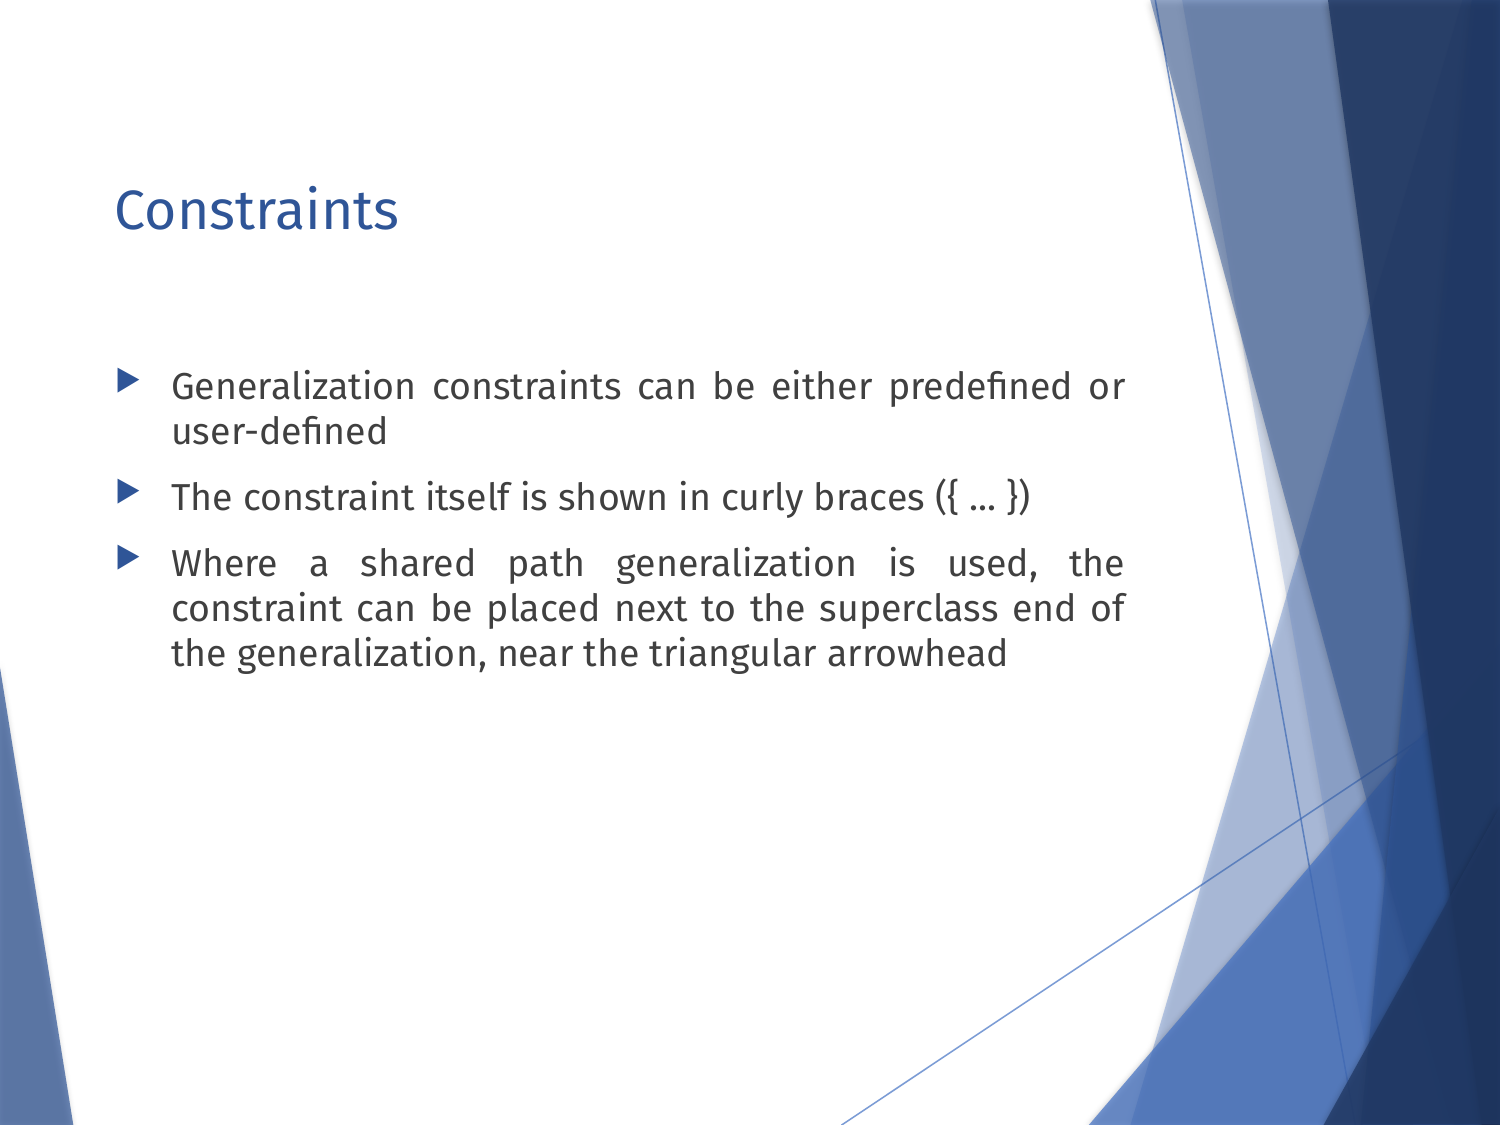

# Constraints
Generalization constraints can be either predefined or user-defined
The constraint itself is shown in curly braces ({ ... })
Where a shared path generalization is used, the constraint can be placed next to the superclass end of the generalization, near the triangular arrowhead